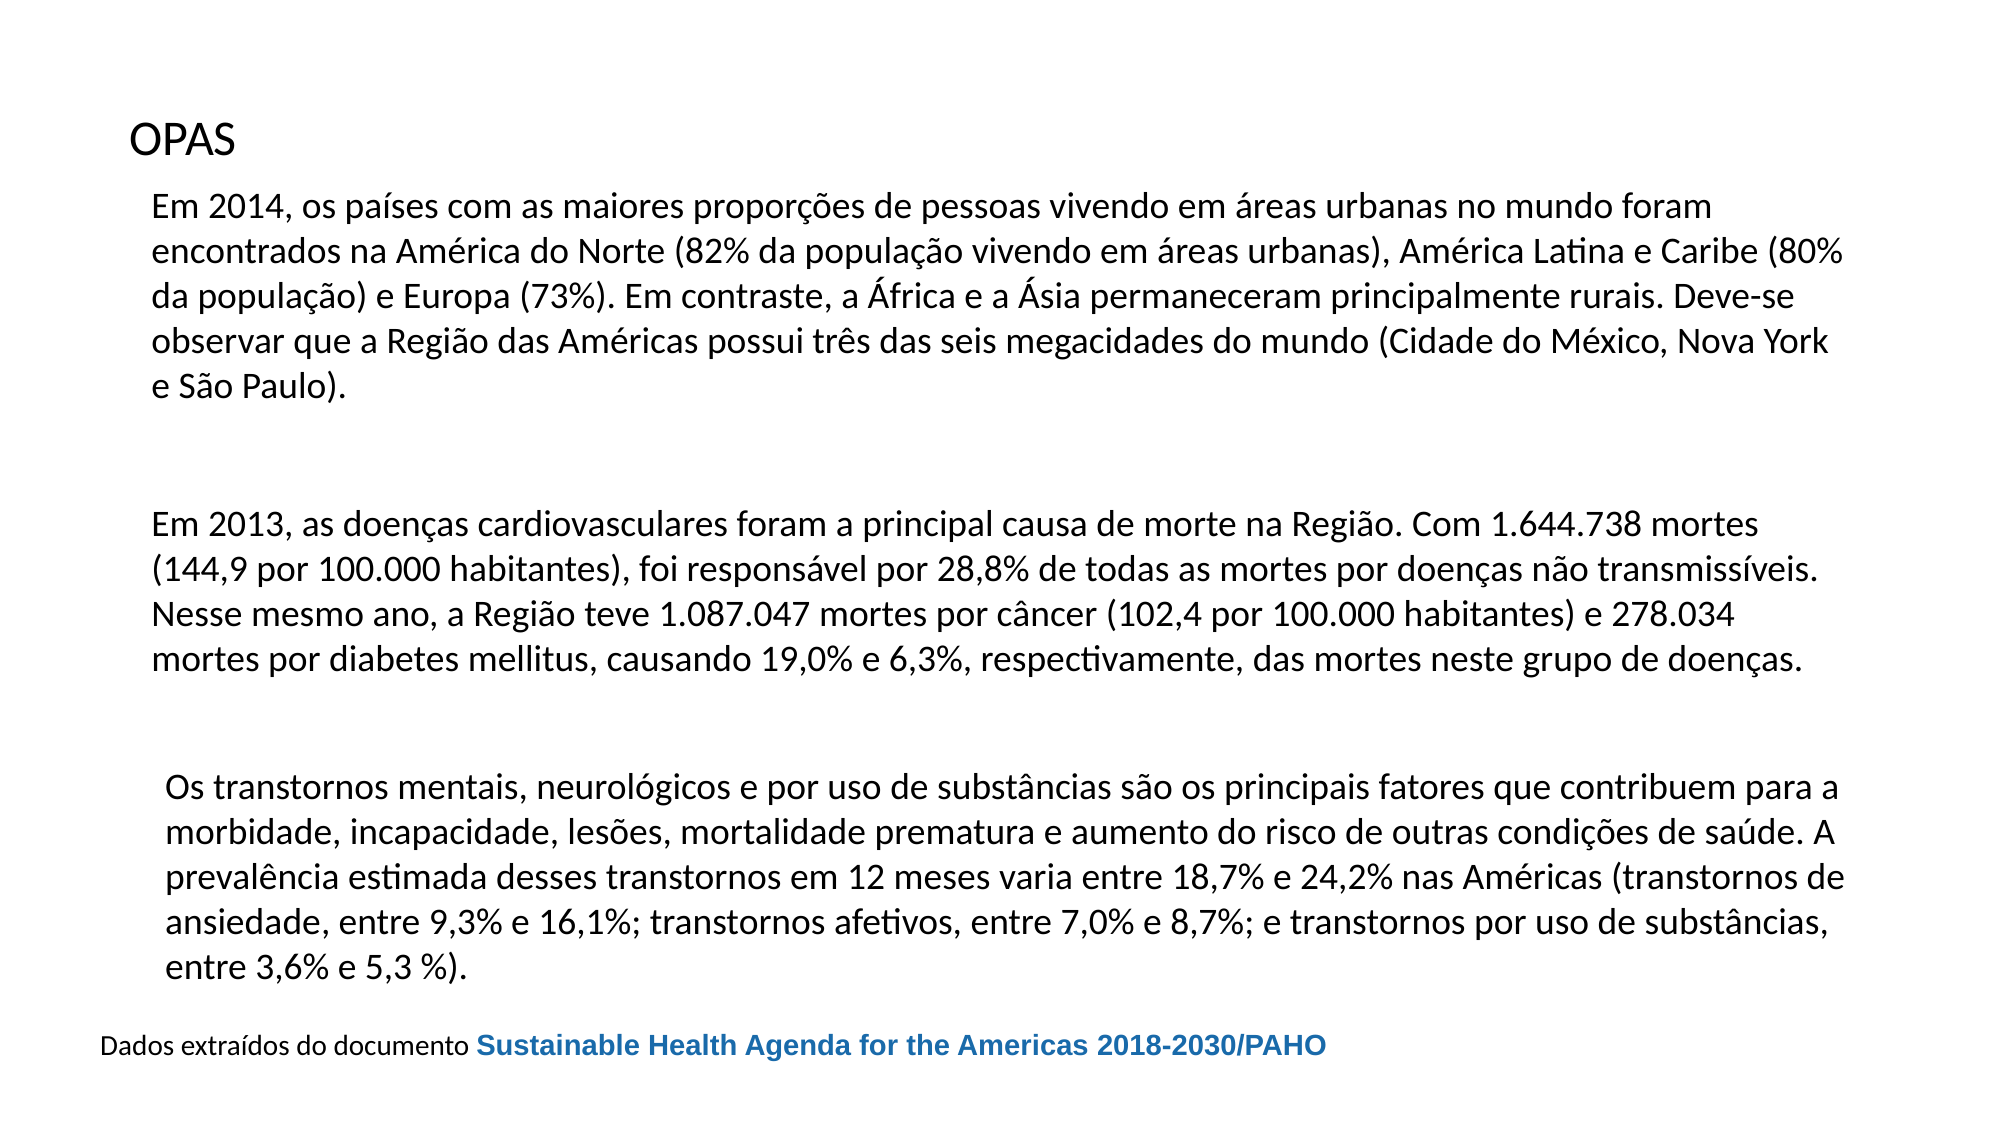

OPAS
Em 2014, os países com as maiores proporções de pessoas vivendo em áreas urbanas no mundo foram encontrados na América do Norte (82% da população vivendo em áreas urbanas), América Latina e Caribe (80% da população) e Europa (73%). Em contraste, a África e a Ásia permaneceram principalmente rurais. Deve-se observar que a Região das Américas possui três das seis megacidades do mundo (Cidade do México, Nova York e São Paulo).
Em 2013, as doenças cardiovasculares foram a principal causa de morte na Região. Com 1.644.738 mortes (144,9 por 100.000 habitantes), foi responsável por 28,8% de todas as mortes por doenças não transmissíveis. Nesse mesmo ano, a Região teve 1.087.047 mortes por câncer (102,4 por 100.000 habitantes) e 278.034 mortes por diabetes mellitus, causando 19,0% e 6,3%, respectivamente, das mortes neste grupo de doenças.
Os transtornos mentais, neurológicos e por uso de substâncias são os principais fatores que contribuem para a morbidade, incapacidade, lesões, mortalidade prematura e aumento do risco de outras condições de saúde. A prevalência estimada desses transtornos em 12 meses varia entre 18,7% e 24,2% nas Américas (transtornos de ansiedade, entre 9,3% e 16,1%; transtornos afetivos, entre 7,0% e 8,7%; e transtornos por uso de substâncias, entre 3,6% e 5,3 %).
Dados extraídos do documento Sustainable Health Agenda for the Americas 2018-2030/PAHO